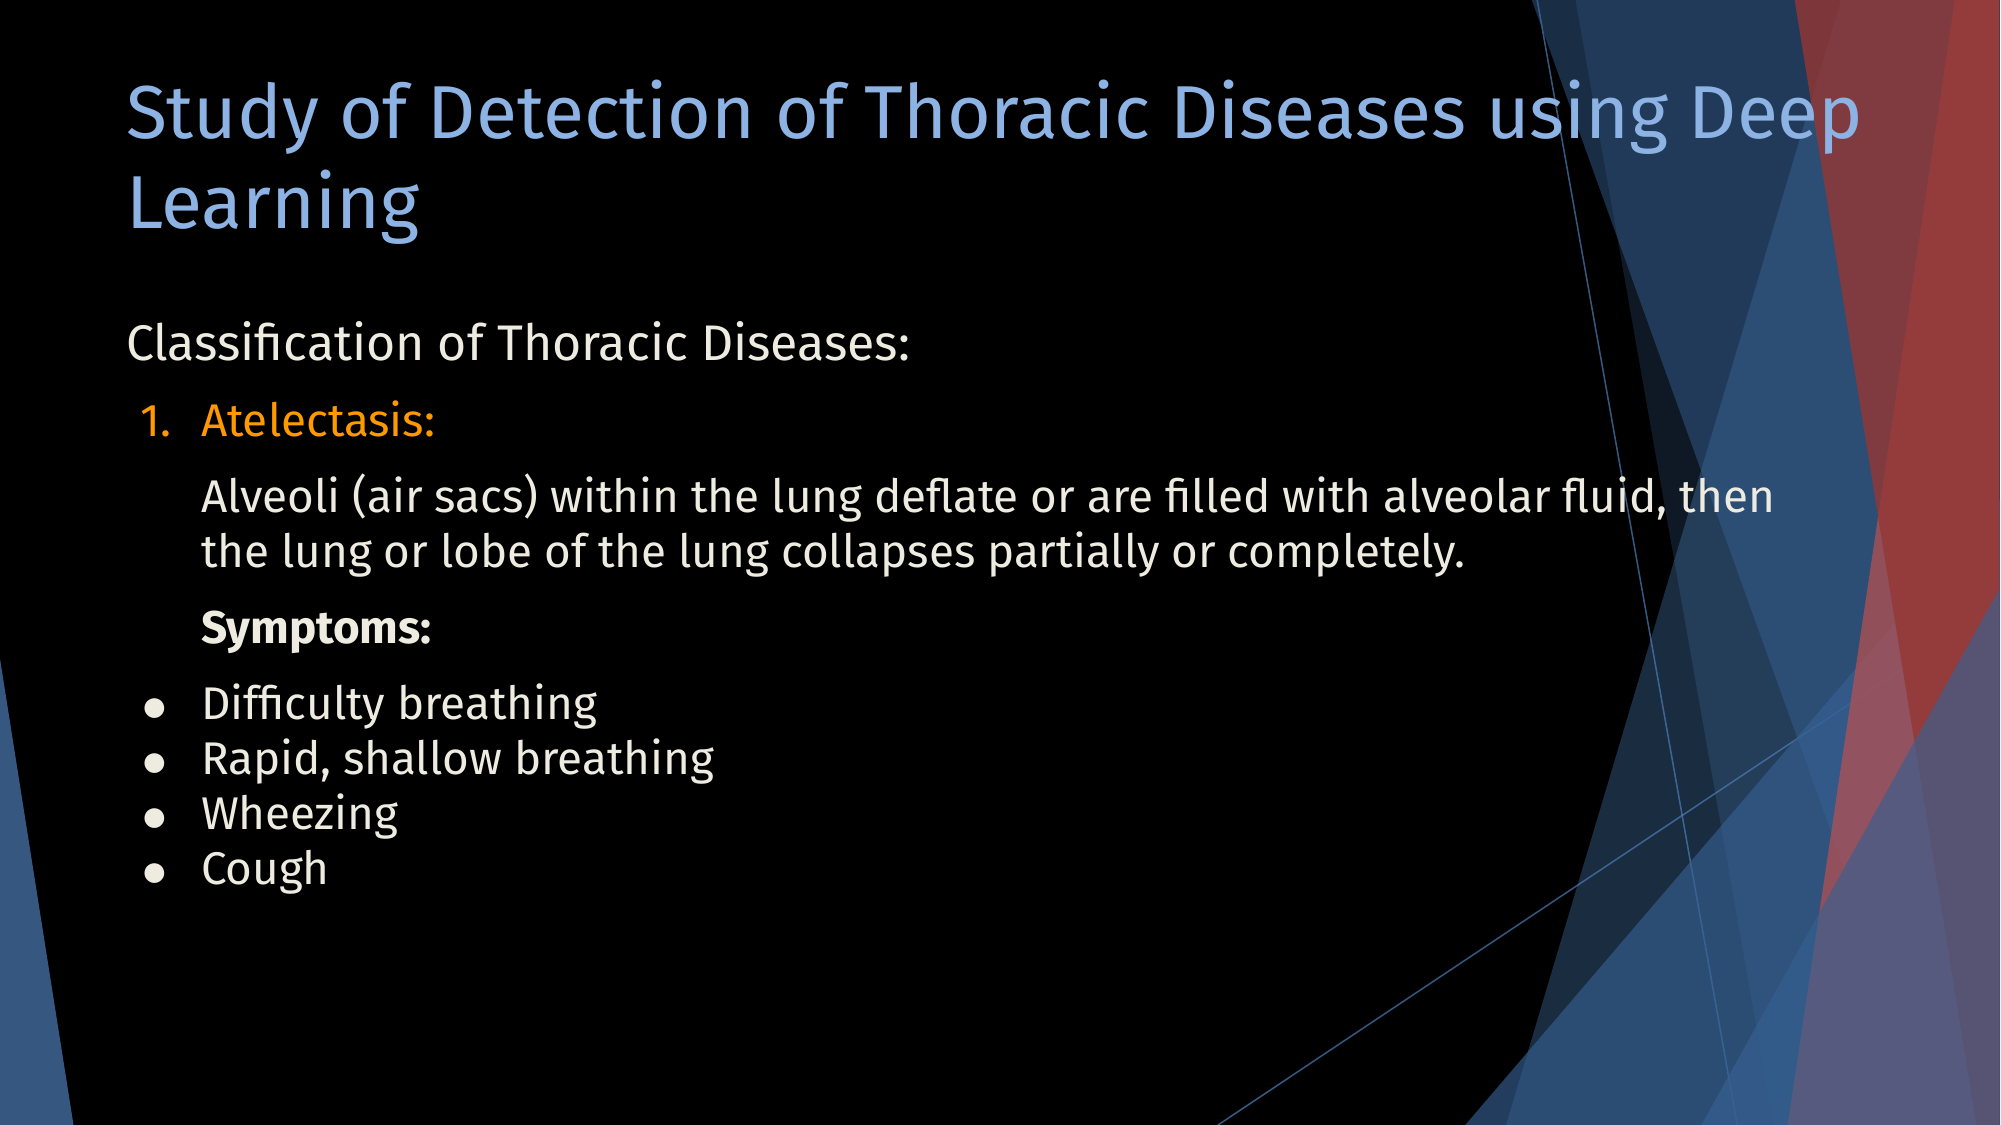

# Study of Detection of Thoracic Diseases using Deep Learning
Classification of Thoracic Diseases:
Atelectasis:
Alveoli (air sacs) within the lung deflate or are filled with alveolar fluid, then the lung or lobe of the lung collapses partially or completely.
Symptoms:
Difficulty breathing
Rapid, shallow breathing
Wheezing
Cough